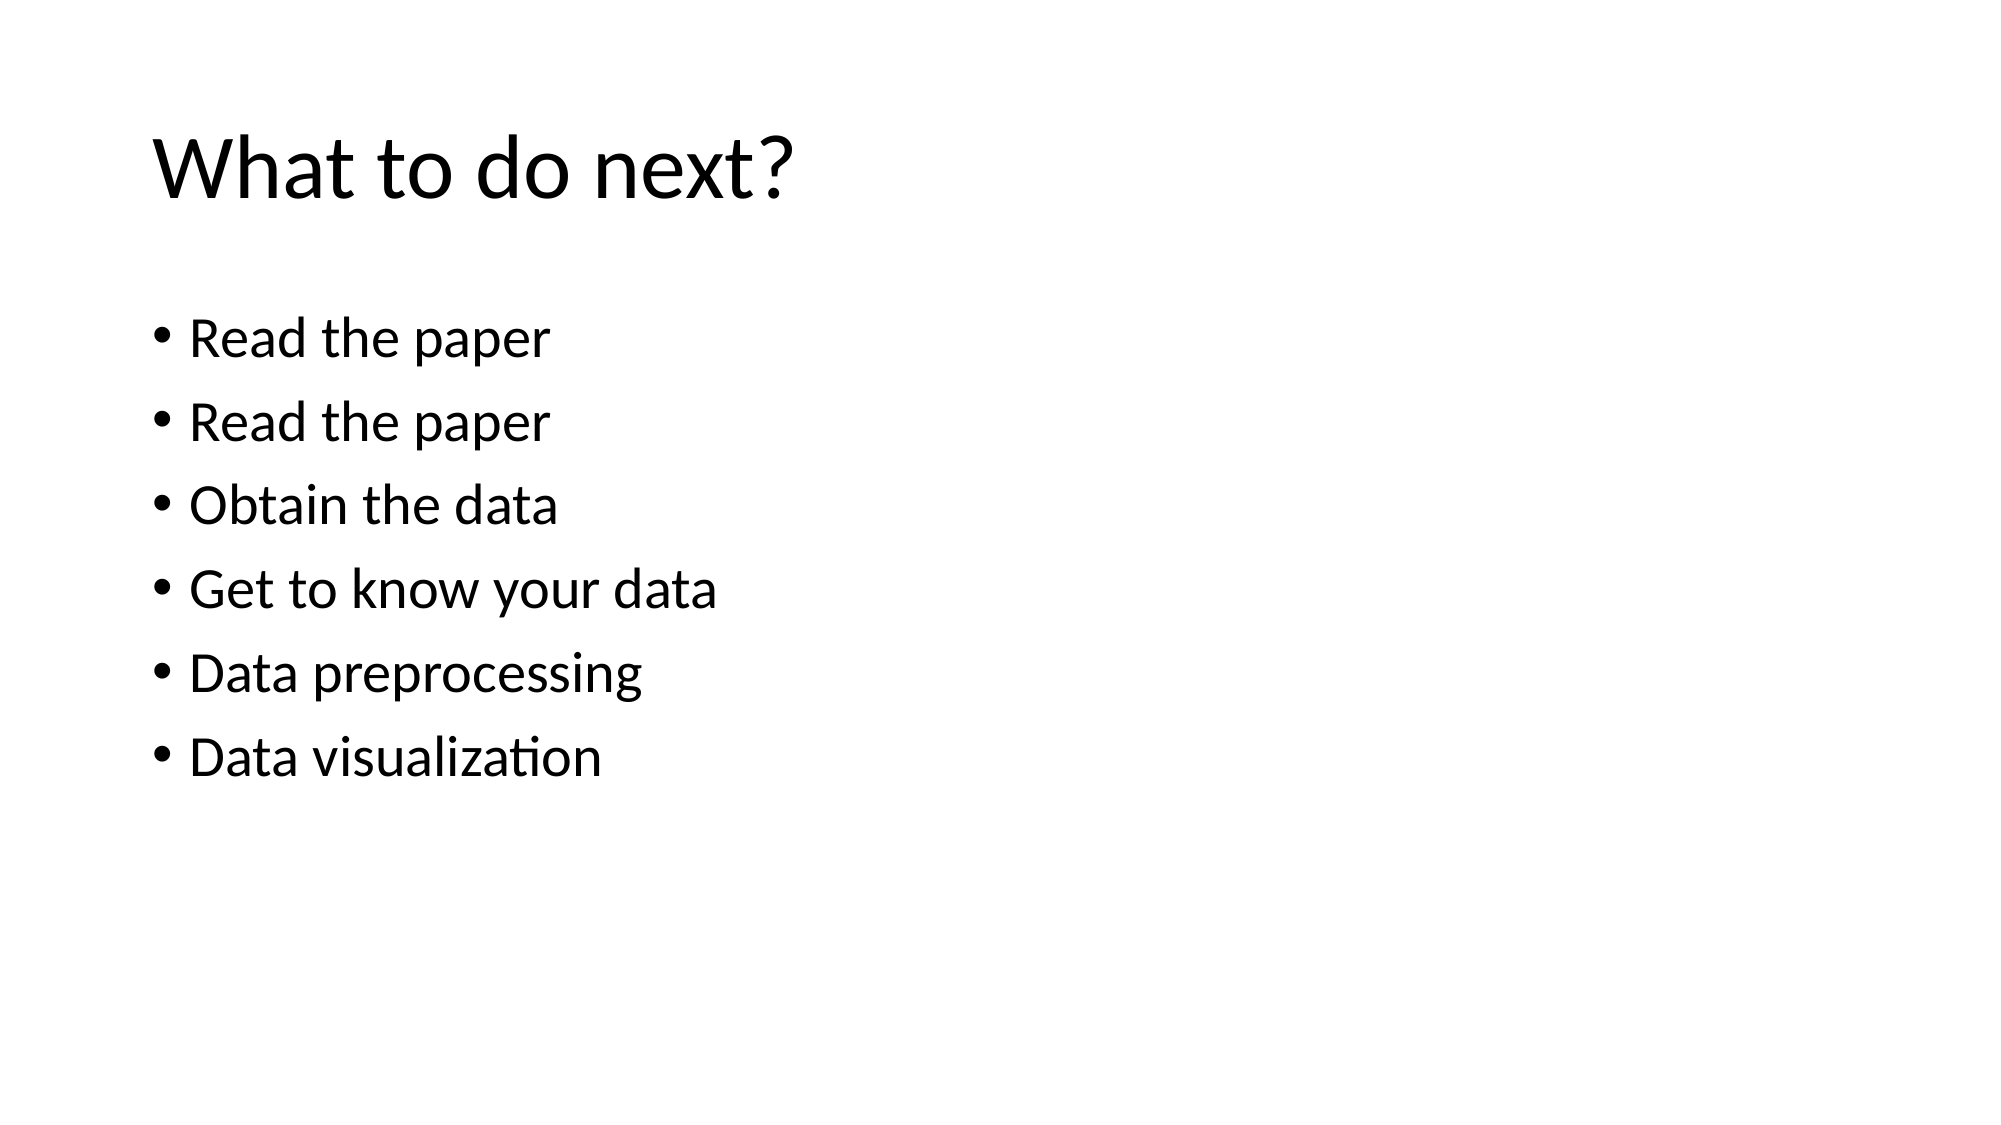

# What to do next?
Read the paper
Read the paper
Obtain the data
Get to know your data
Data preprocessing
Data visualization